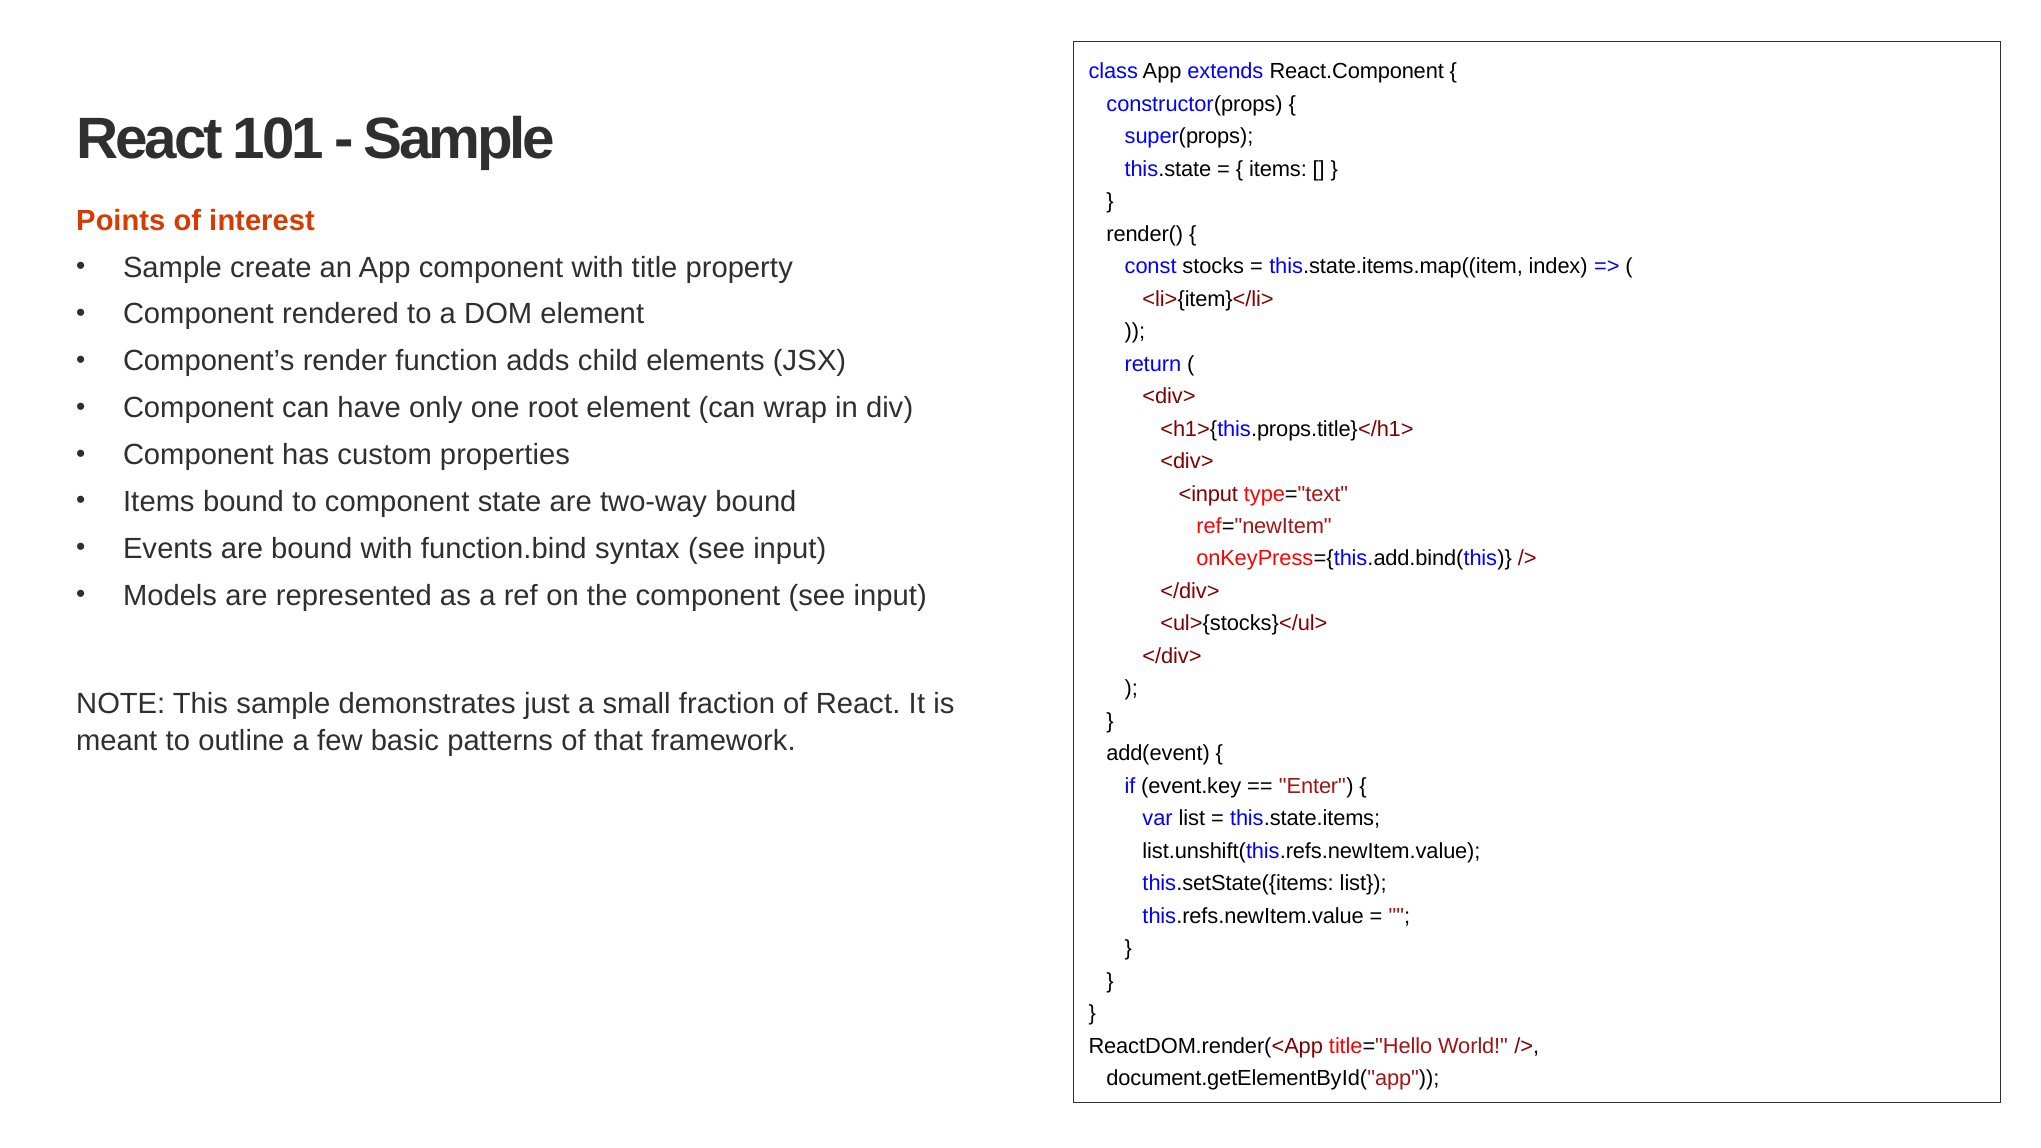

class App extends React.Component {
   constructor(props) {
      super(props);
      this.state = { items: [] }
   }
   render() {
      const stocks = this.state.items.map((item, index) => (
         <li>{item}</li>
      ));
      return (
         <div>
            <h1>{this.props.title}</h1>
            <div>
               <input type="text"
                  ref="newItem"
                  onKeyPress={this.add.bind(this)} />
            </div>
            <ul>{stocks}</ul>
         </div>
      );
   }
   add(event) {
      if (event.key == "Enter") {
         var list = this.state.items;
         list.unshift(this.refs.newItem.value);
         this.setState({items: list});
         this.refs.newItem.value = "";
      }
   }
}
ReactDOM.render(<App title="Hello World!" />,
   document.getElementById("app"));
# React 101 - Sample
Points of interest
Sample create an App component with title property
Component rendered to a DOM element
Component’s render function adds child elements (JSX)
Component can have only one root element (can wrap in div)
Component has custom properties
Items bound to component state are two-way bound
Events are bound with function.bind syntax (see input)
Models are represented as a ref on the component (see input)

NOTE: This sample demonstrates just a small fraction of React. It is meant to outline a few basic patterns of that framework.